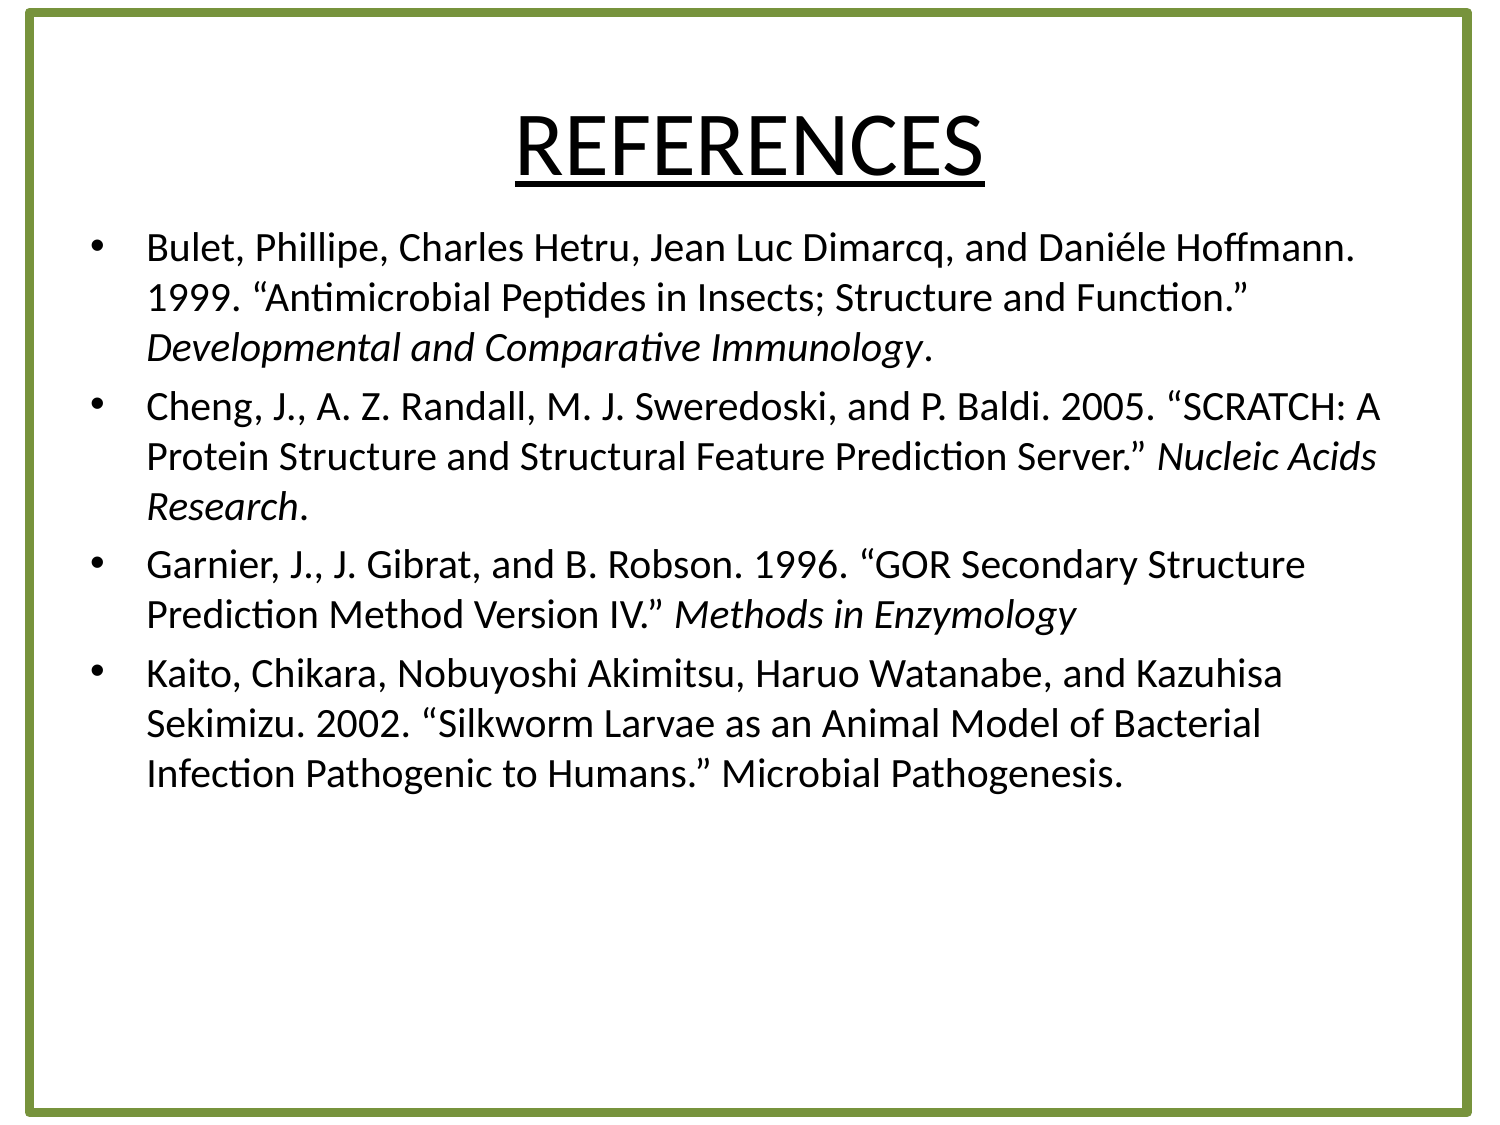

# REFERENCES
Bulet, Phillipe, Charles Hetru, Jean Luc Dimarcq, and Daniéle Hoffmann. 1999. “Antimicrobial Peptides in Insects; Structure and Function.” Developmental and Comparative Immunology.
Cheng, J., A. Z. Randall, M. J. Sweredoski, and P. Baldi. 2005. “SCRATCH: A Protein Structure and Structural Feature Prediction Server.” Nucleic Acids Research.
Garnier, J., J. Gibrat, and B. Robson. 1996. “GOR Secondary Structure Prediction Method Version IV.” Methods in Enzymology
Kaito, Chikara, Nobuyoshi Akimitsu, Haruo Watanabe, and Kazuhisa Sekimizu. 2002. “Silkworm Larvae as an Animal Model of Bacterial Infection Pathogenic to Humans.” Microbial Pathogenesis.